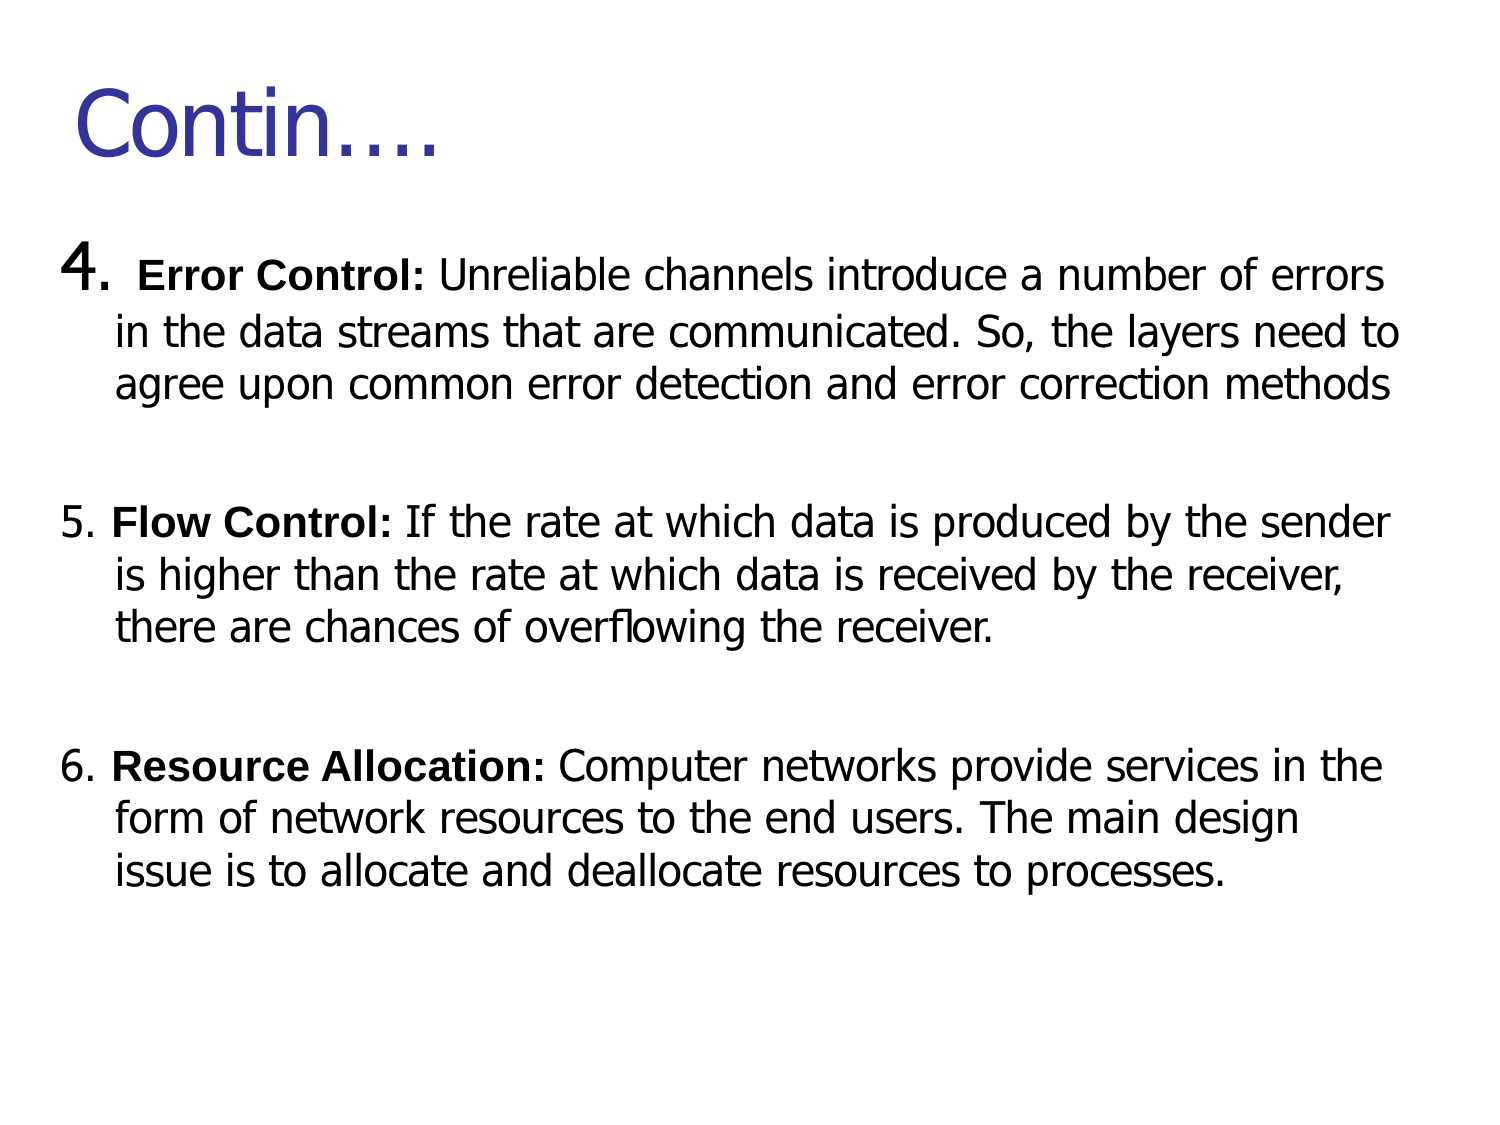

# Contin....
4. Error Control: Unreliable channels introduce a number of errors in the data streams that are communicated. So, the layers need to agree upon common error detection and error correction methods

5. Flow Control: If the rate at which data is produced by the sender is higher than the rate at which data is received by the receiver, there are chances of overflowing the receiver.

6. Resource Allocation: Computer networks provide services in the form of network resources to the end users. The main design issue is to allocate and deallocate resources to processes.